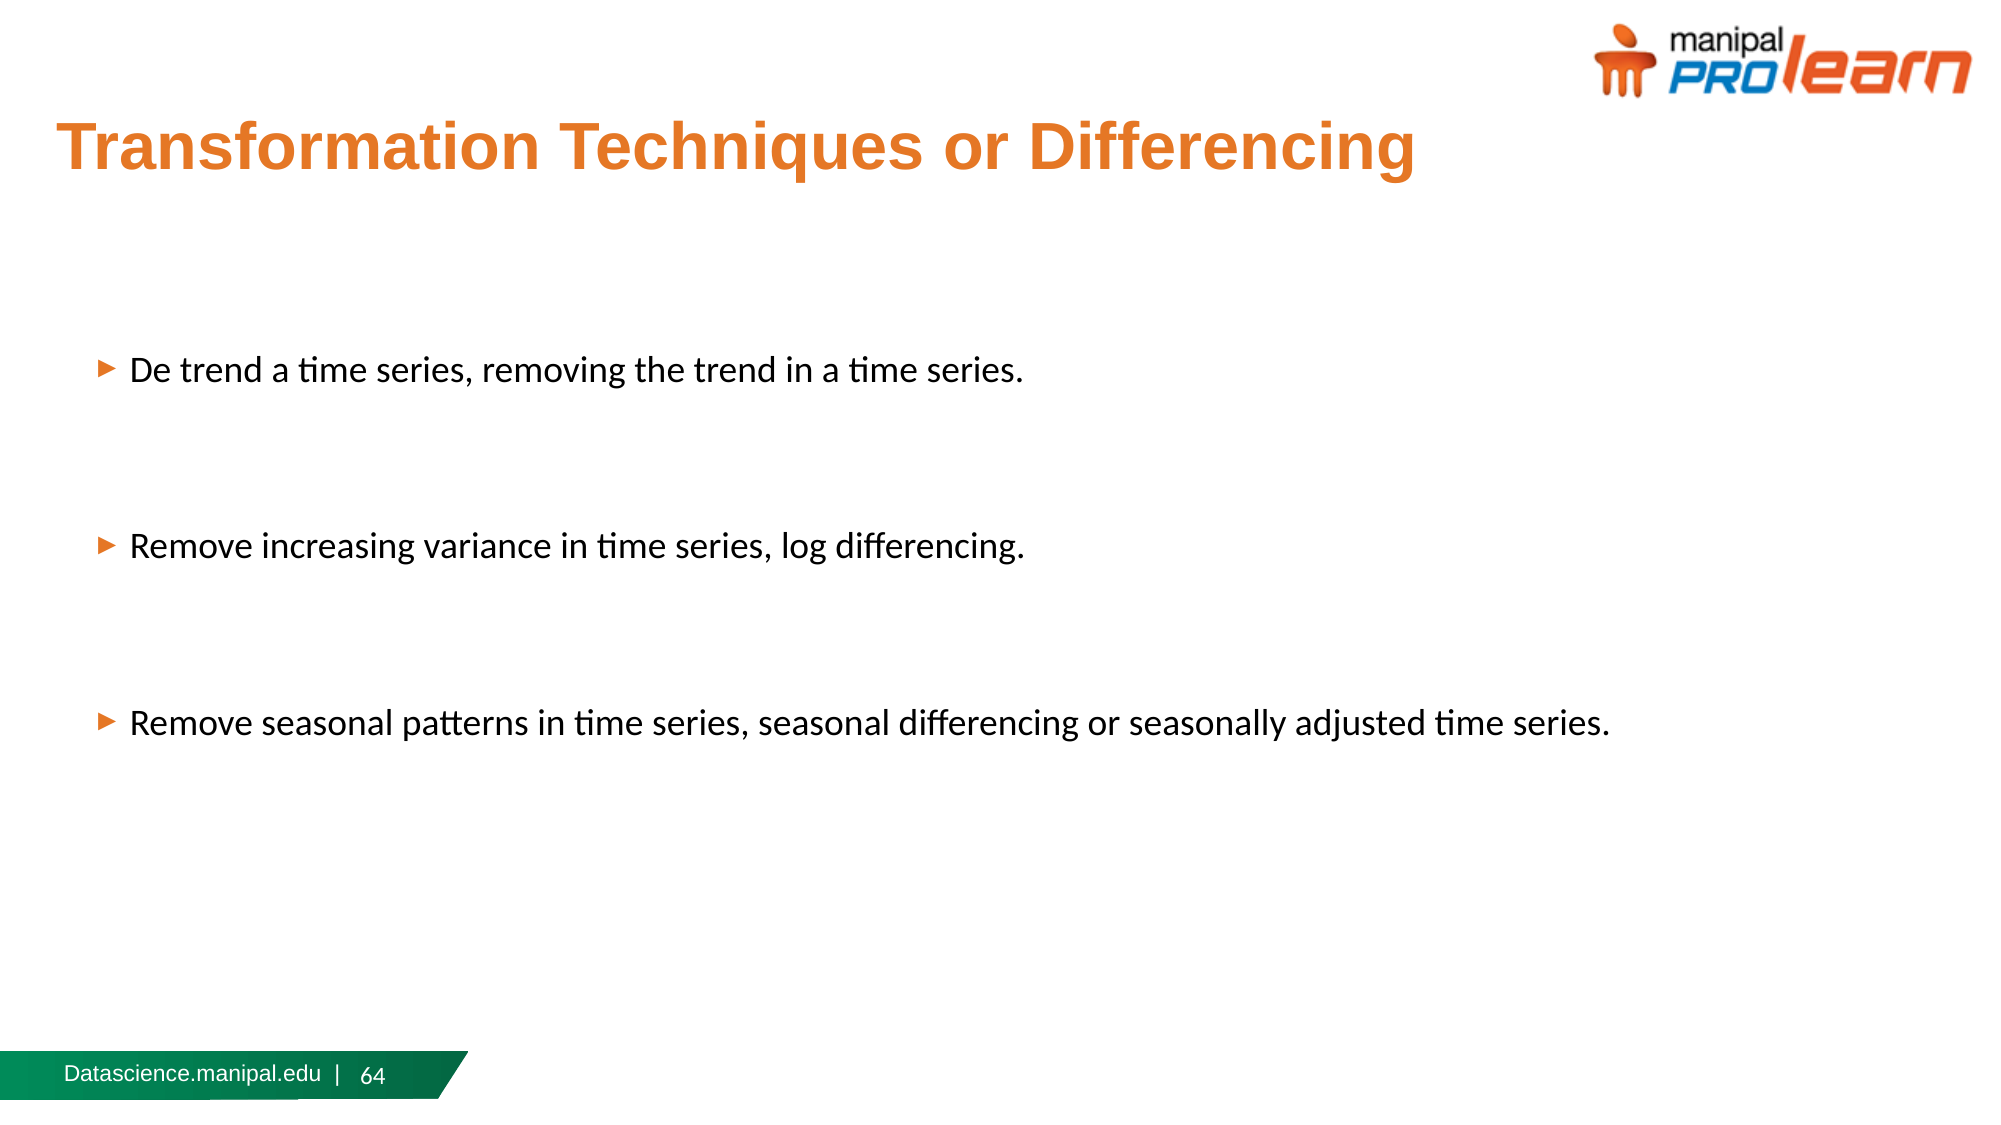

# Transformation Techniques or Differencing
De trend a time series, removing the trend in a time series.

Remove increasing variance in time series, log differencing.

Remove seasonal patterns in time series, seasonal differencing or seasonally adjusted time series.

64